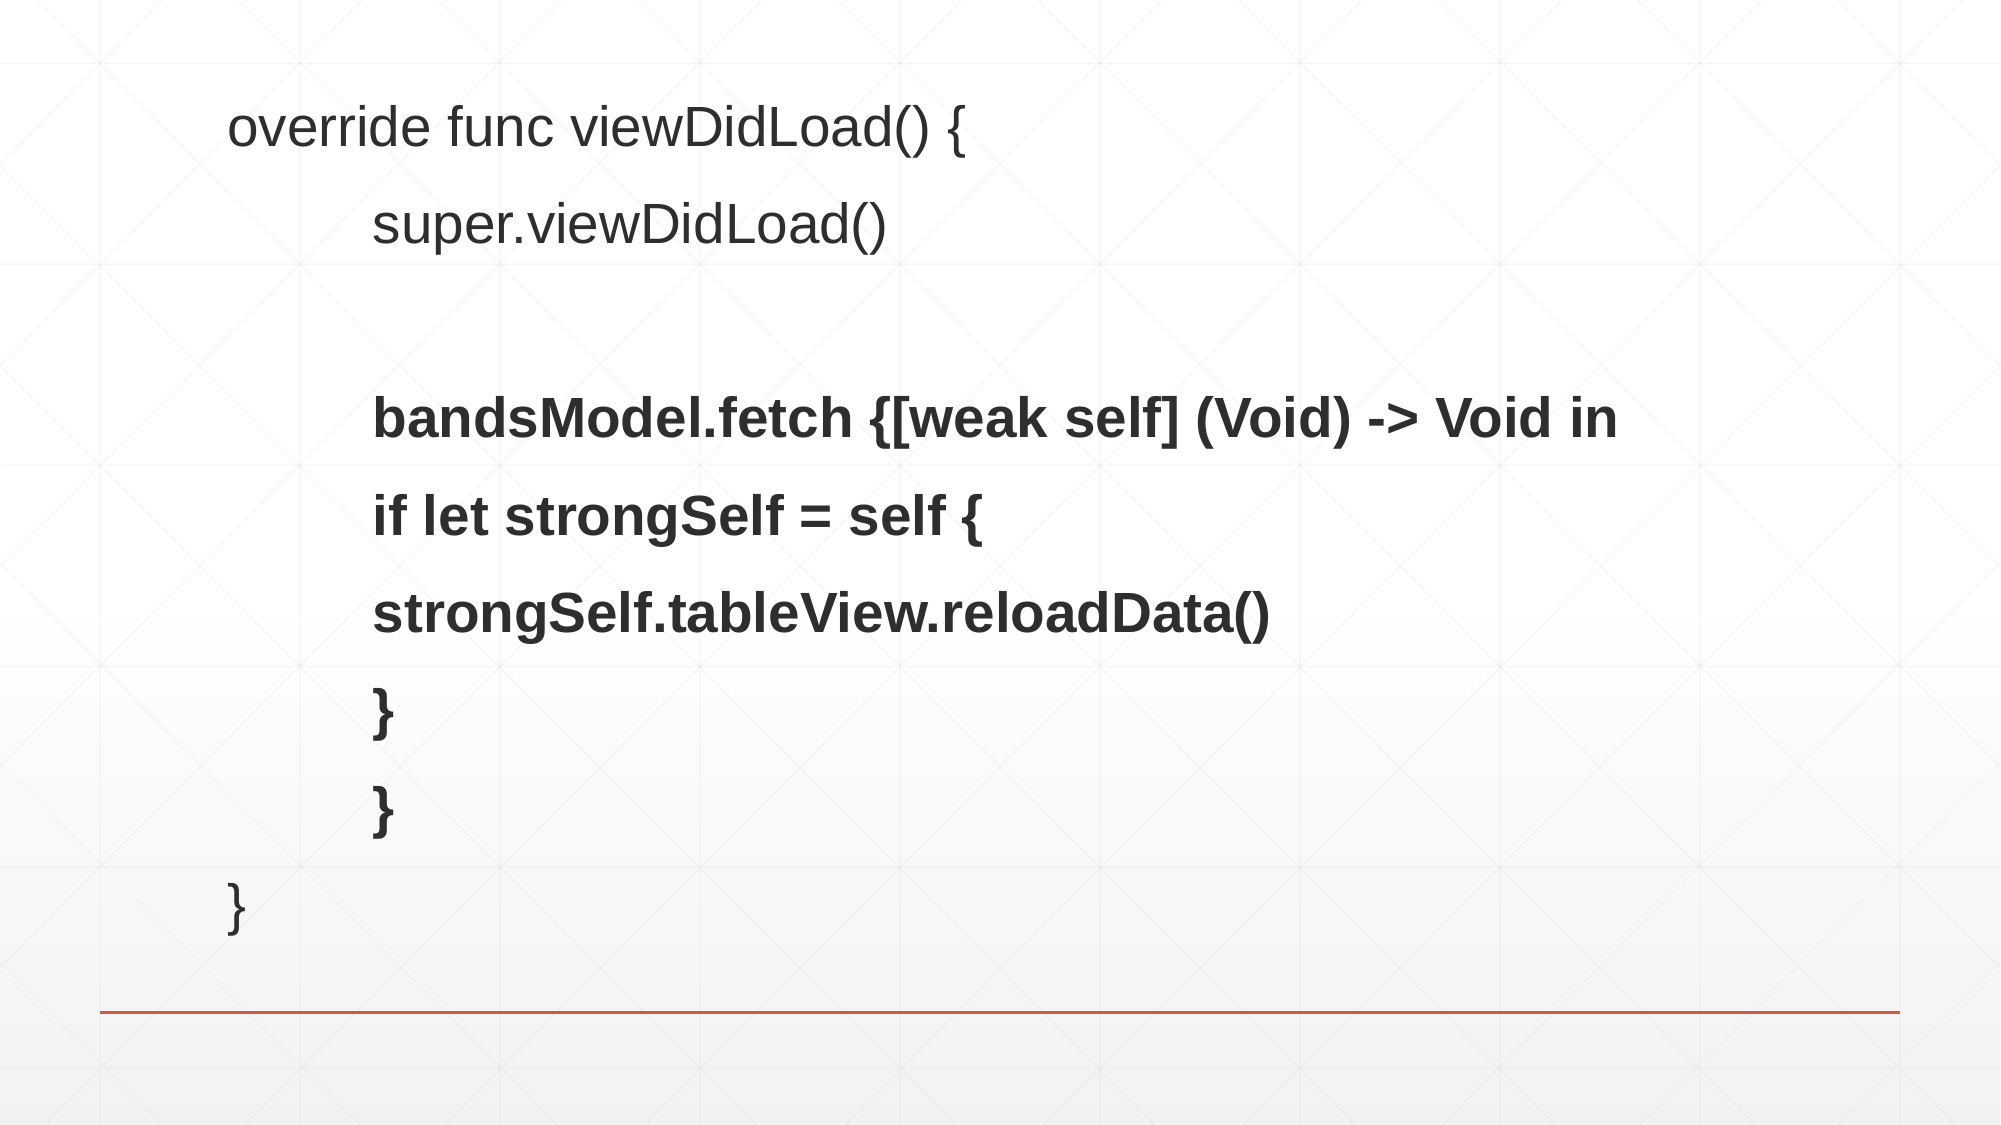

override func viewDidLoad() {
	super.viewDidLoad()

	bandsModel.fetch {[weak self] (Void) -> Void in
		if let strongSelf = self {
			strongSelf.tableView.reloadData()
		}
	}
}